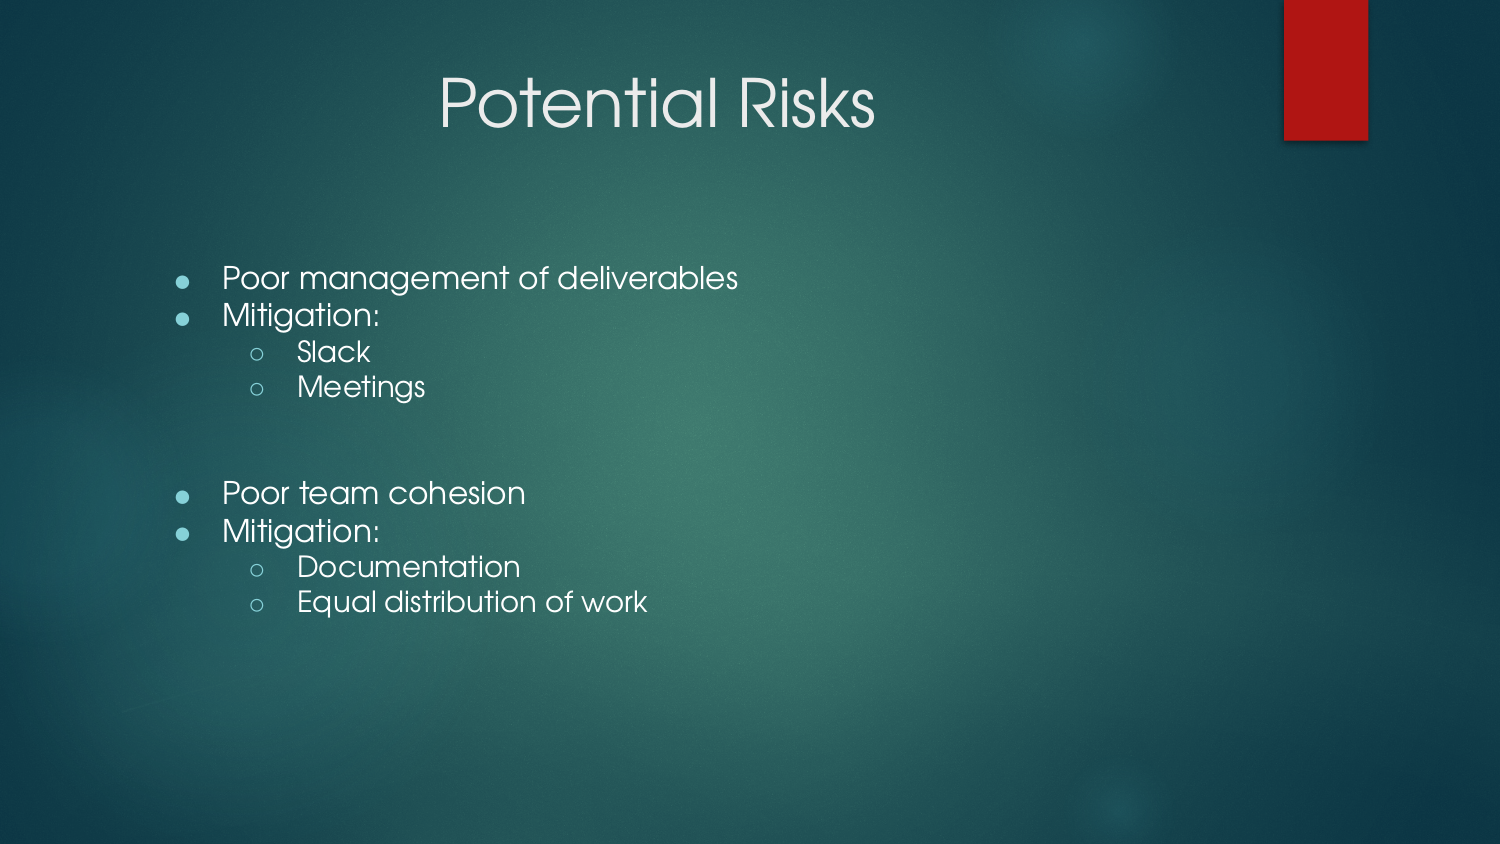

# Potential Risks
Poor management of deliverables
Mitigation:
Slack
Meetings

Poor team cohesion
Mitigation:
Documentation
Equal distribution of work